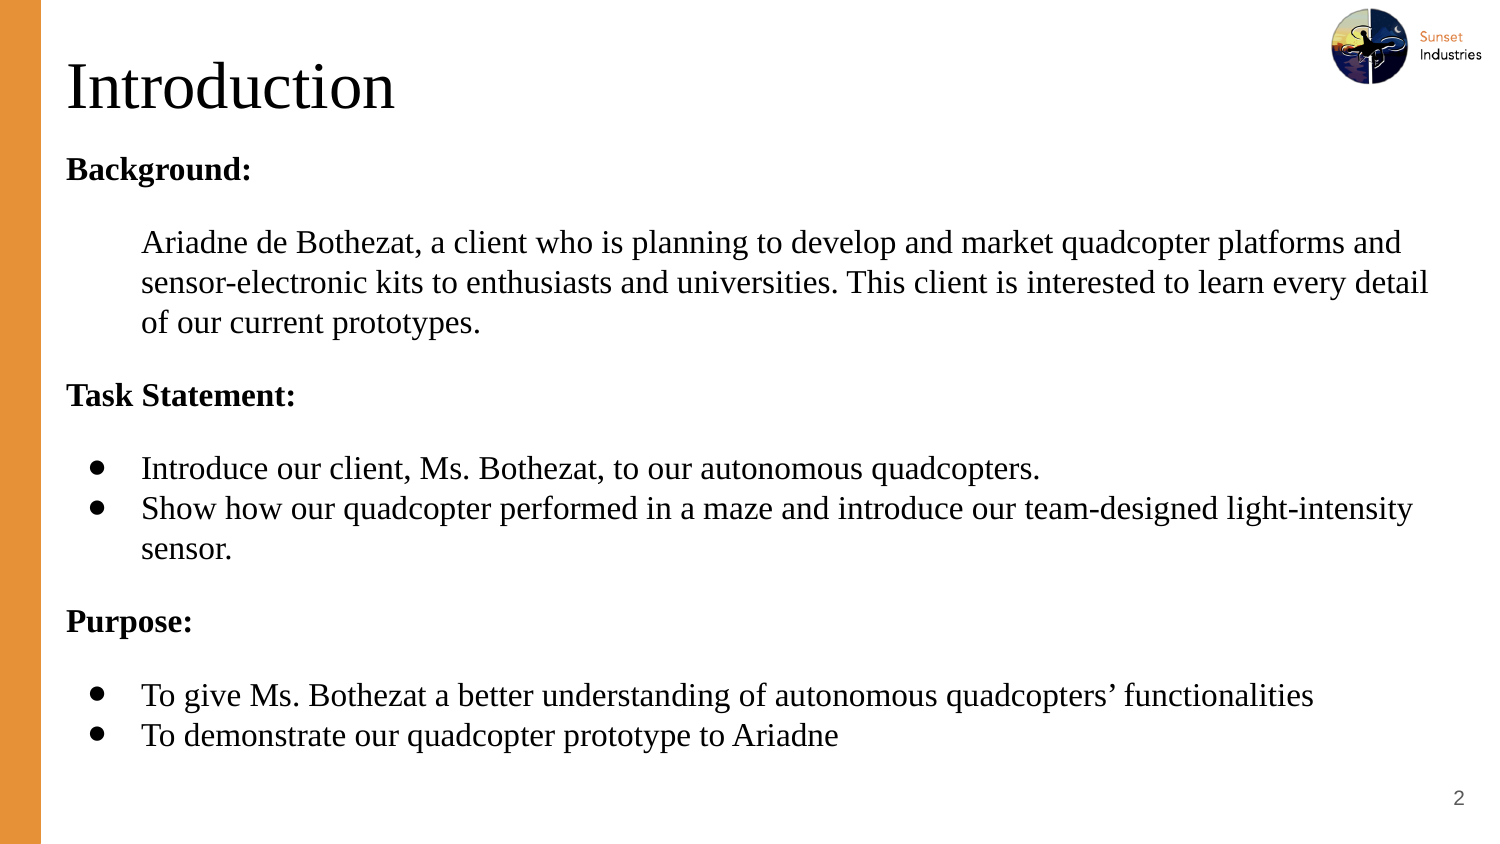

# Introduction
Background:
Ariadne de Bothezat, a client who is planning to develop and market quadcopter platforms and sensor-electronic kits to enthusiasts and universities. This client is interested to learn every detail of our current prototypes.
Task Statement:
Introduce our client, Ms. Bothezat, to our autonomous quadcopters.
Show how our quadcopter performed in a maze and introduce our team-designed light-intensity sensor.
Purpose:
To give Ms. Bothezat a better understanding of autonomous quadcopters’ functionalities
To demonstrate our quadcopter prototype to Ariadne
2